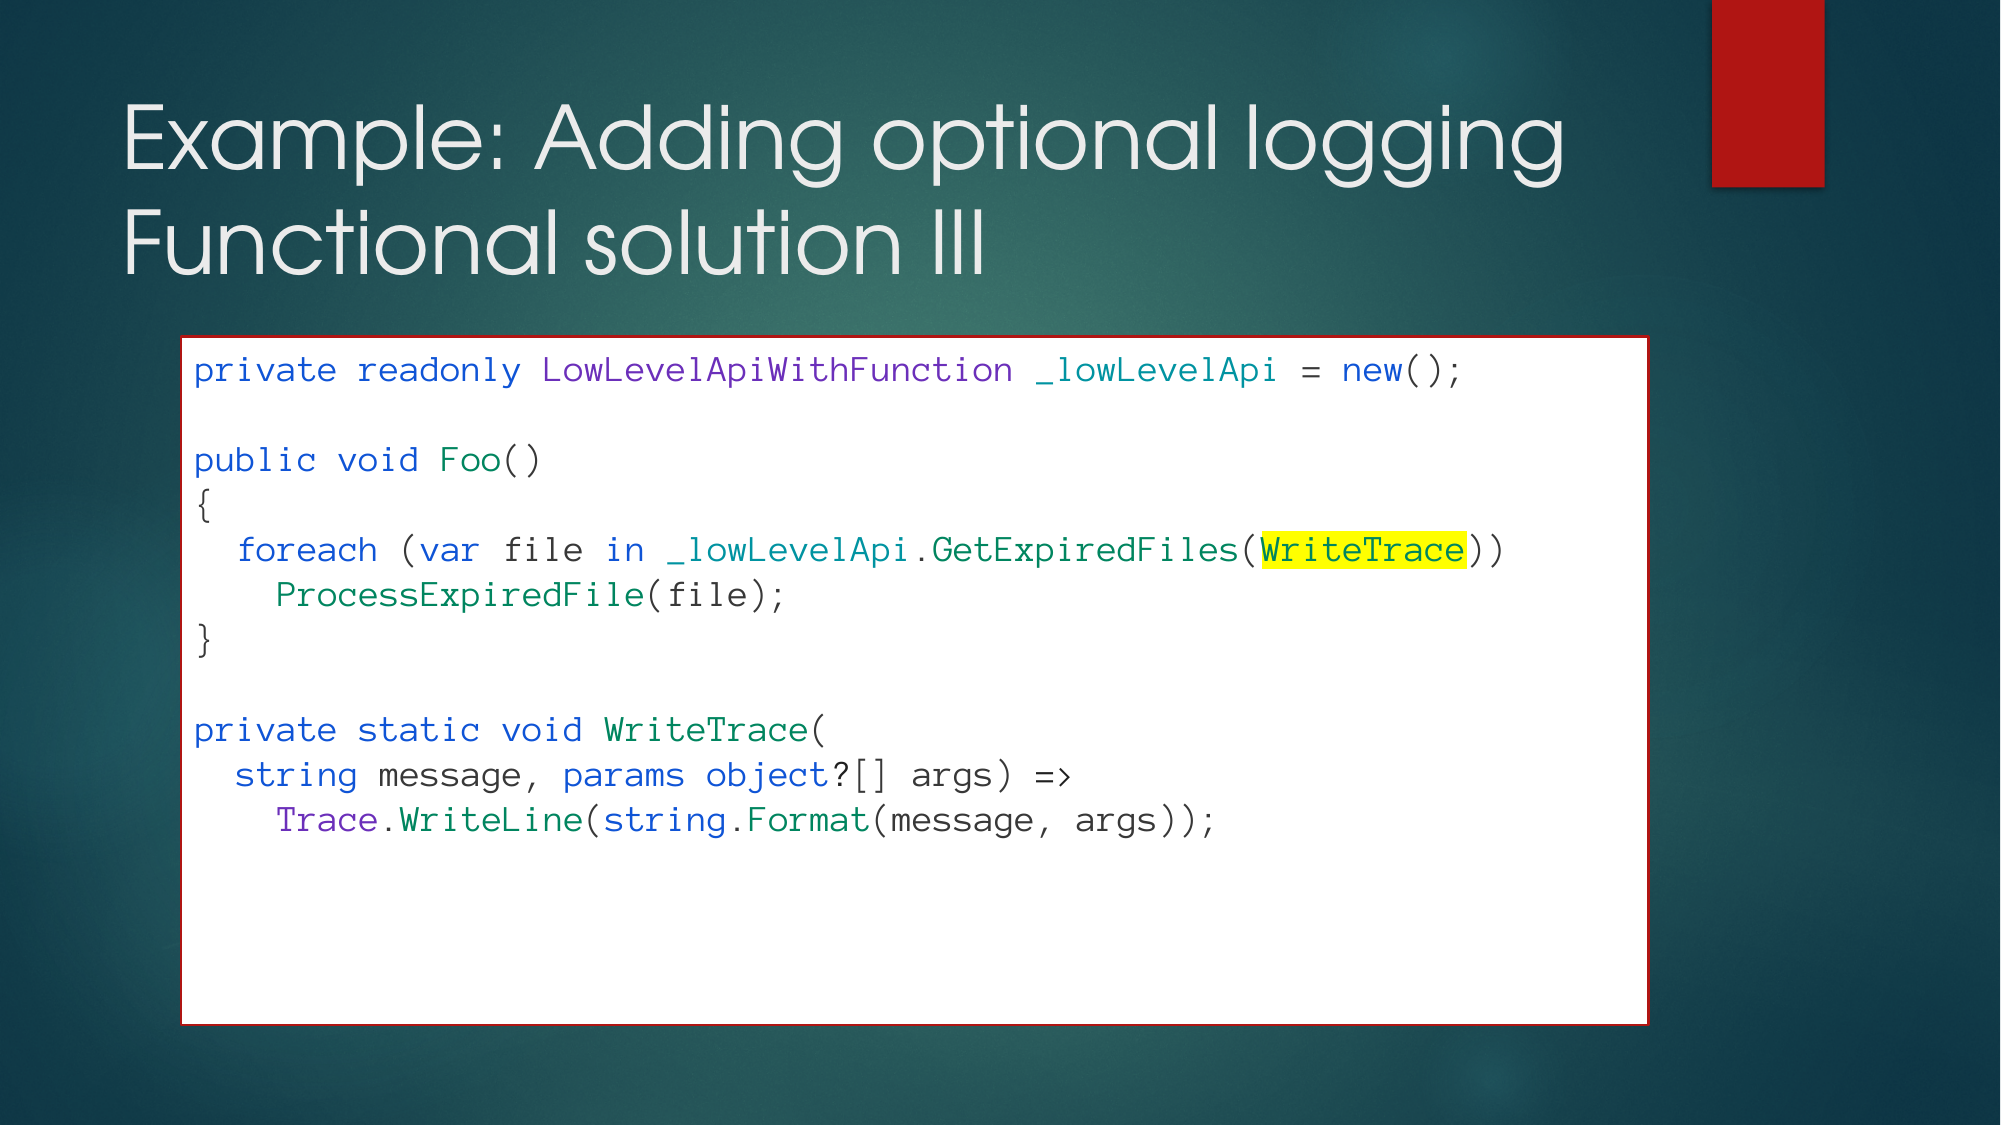

# Example: Adding optional logging Functional solution III
private readonly LowLevelApiWithFunction _lowLevelApi = new();
public void Foo()
{
  foreach (var file in _lowLevelApi.GetExpiredFiles(WriteTrace))
    ProcessExpiredFile(file);
}
private static void WriteTrace(
  string message, params object?[] args) =>
    Trace.WriteLine(string.Format(message, args));